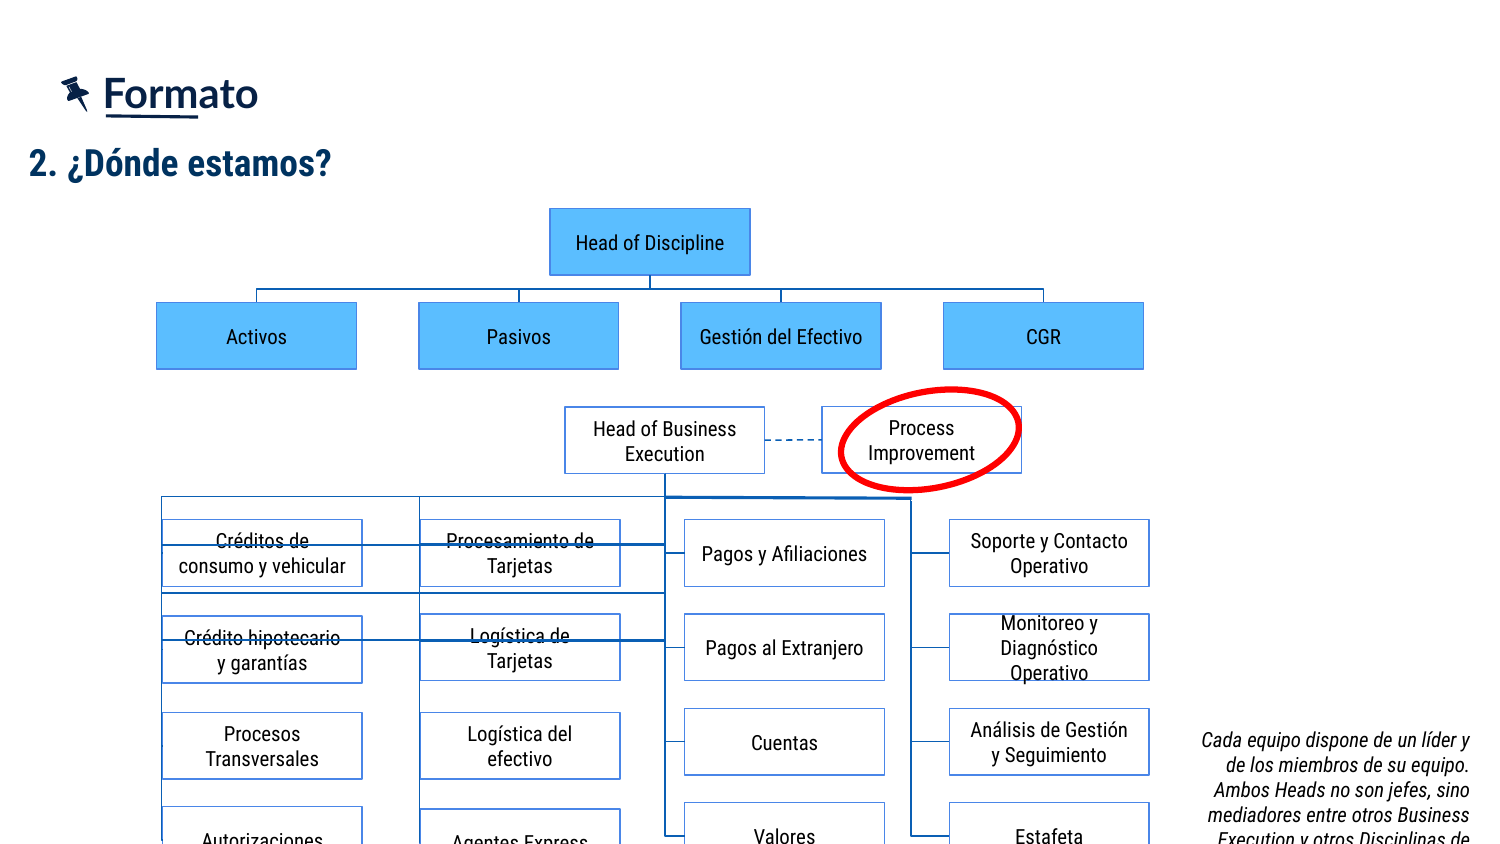

# Formato
2. ¿Dónde estamos?
Head of Discipline
Activos
Pasivos
Gestión del Efectivo
CGR

Process Improvement
Head of Business Execution
Créditos de consumo y vehicular
Procesamiento de Tarjetas
Pagos y Afiliaciones
Soporte y Contacto Operativo
Logística de Tarjetas
Pagos al Extranjero
Monitoreo y Diagnóstico Operativo
Crédito hipotecario y garantías
Cuentas
Análisis de Gestión y Seguimiento
Procesos Transversales
Logística del efectivo
Cada equipo dispone de un líder y de los miembros de su equipo. Ambos Heads no son jefes, sino mediadores entre otros Business Execution y otros Disciplinas de otras áreas respectivamente.
Valores
Estafeta
Autorizaciones
Agentes Express